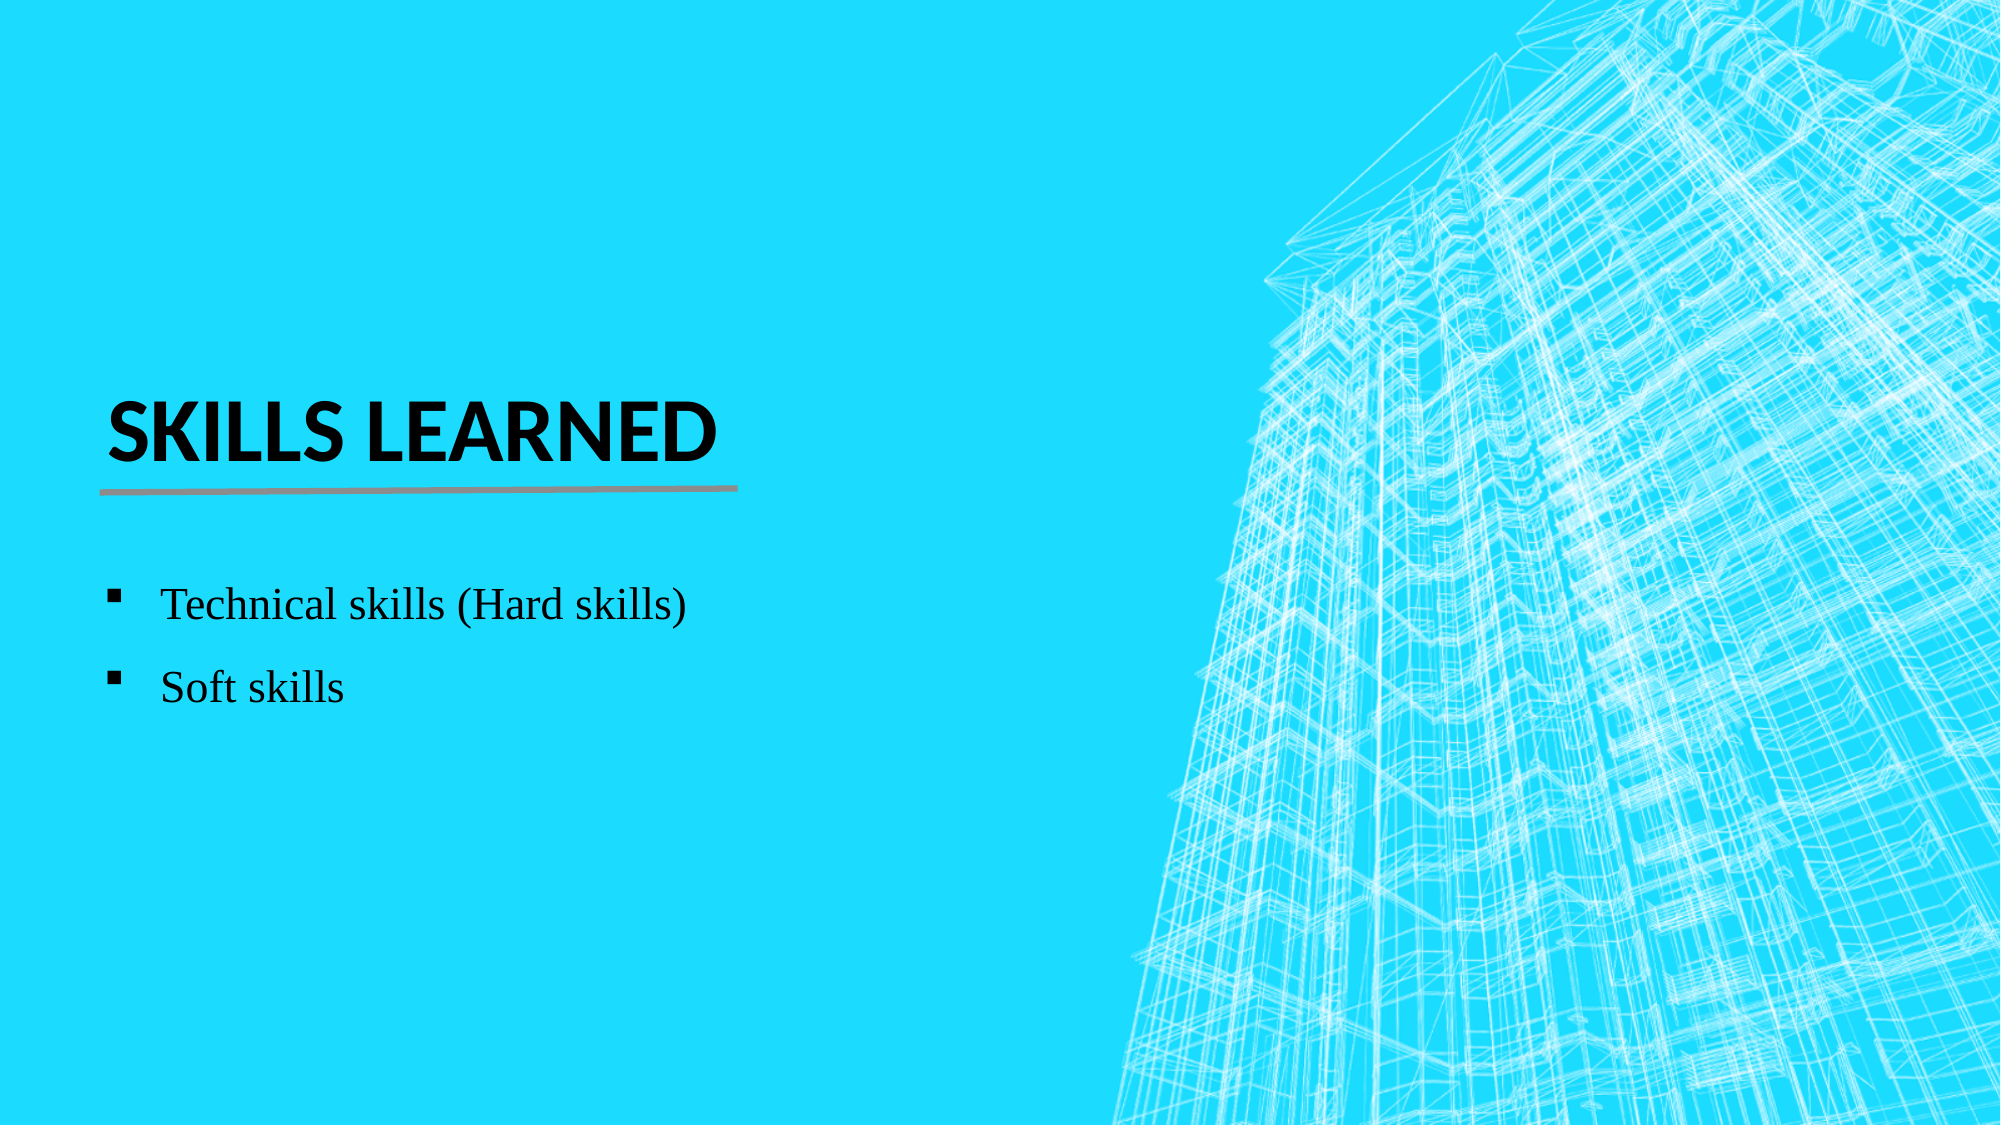

SKILLS LEARNED
Technical skills (Hard skills)
Soft skills